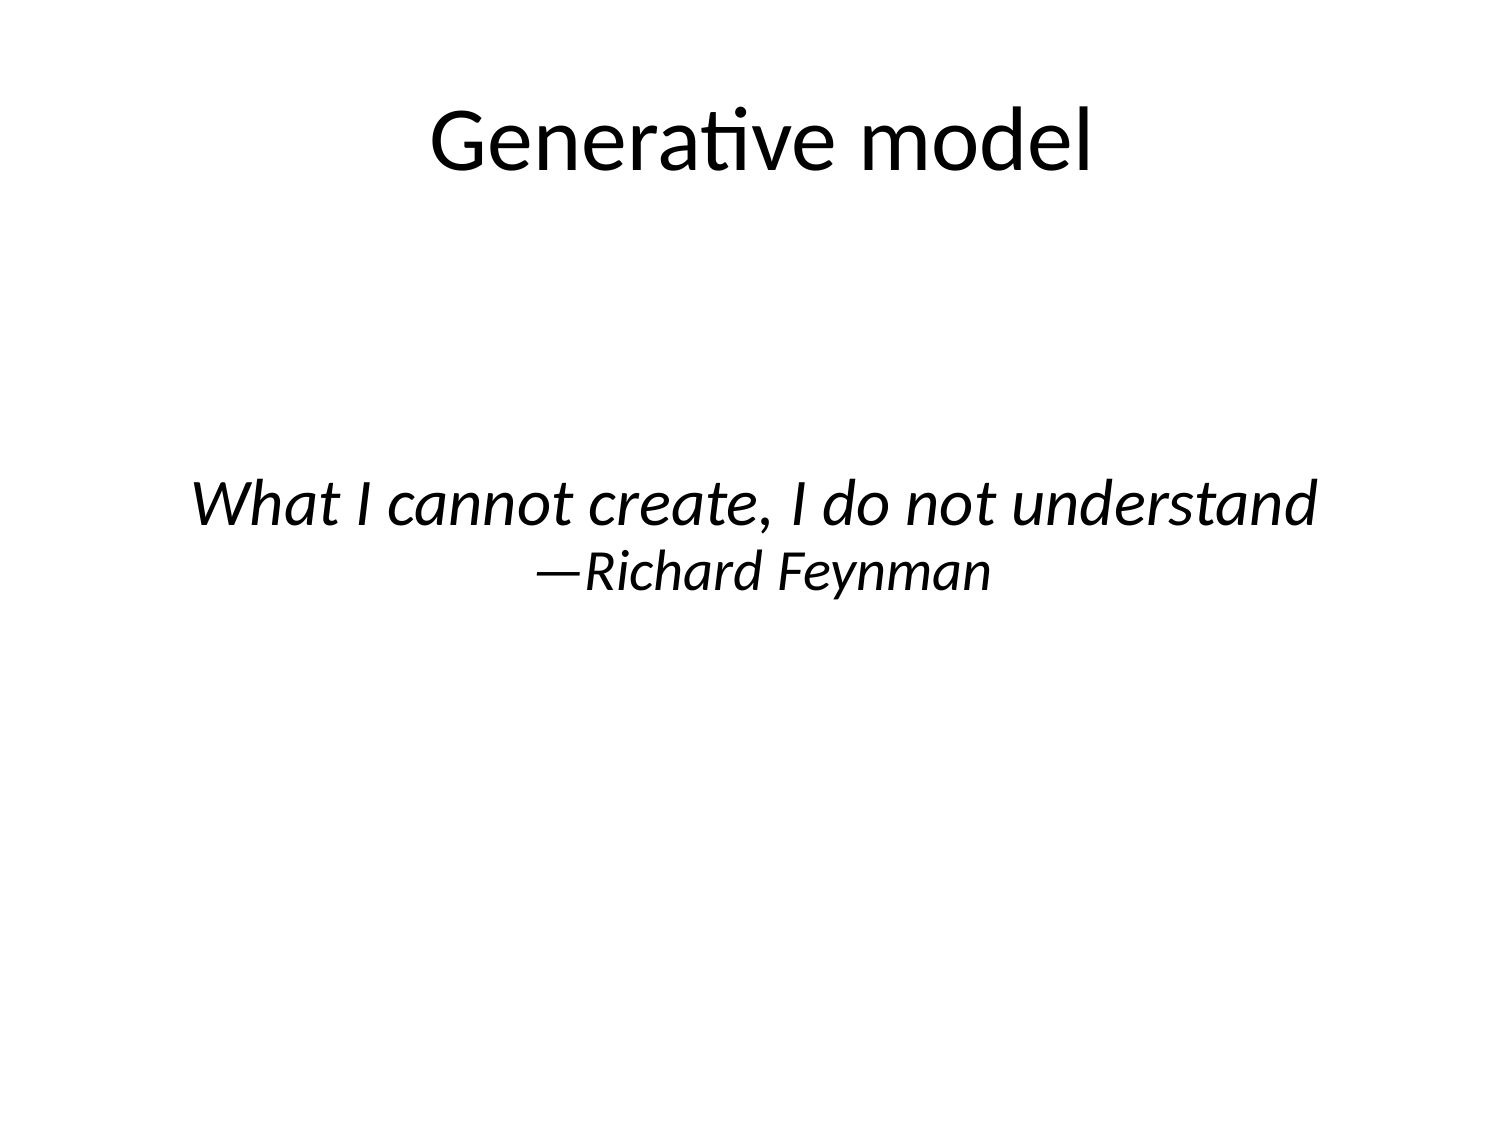

Generative model
What I cannot create, I do not understand
—Richard Feynman